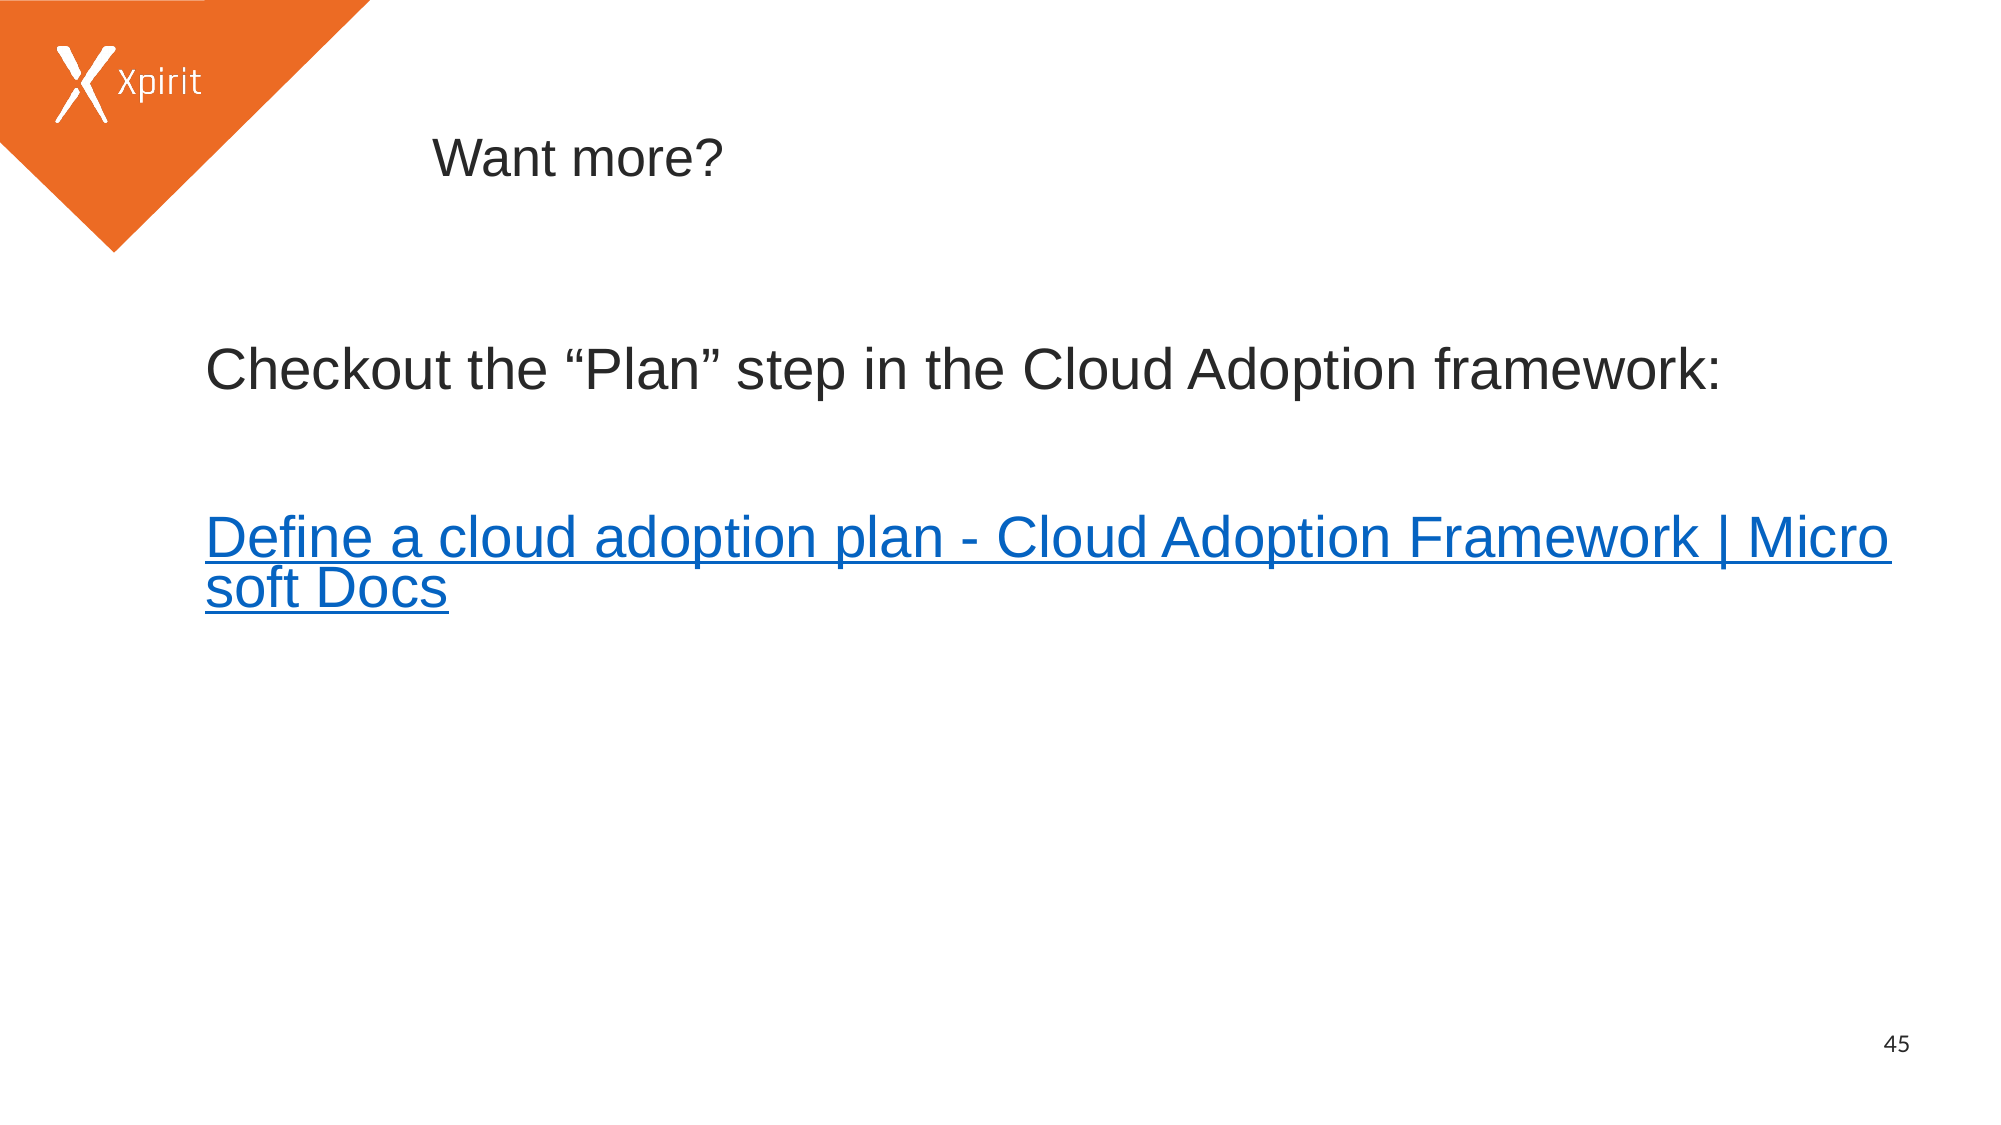

# Want more?
Checkout the “Plan” step in the Cloud Adoption framework:

Define a cloud adoption plan - Cloud Adoption Framework | Microsoft Docs
45